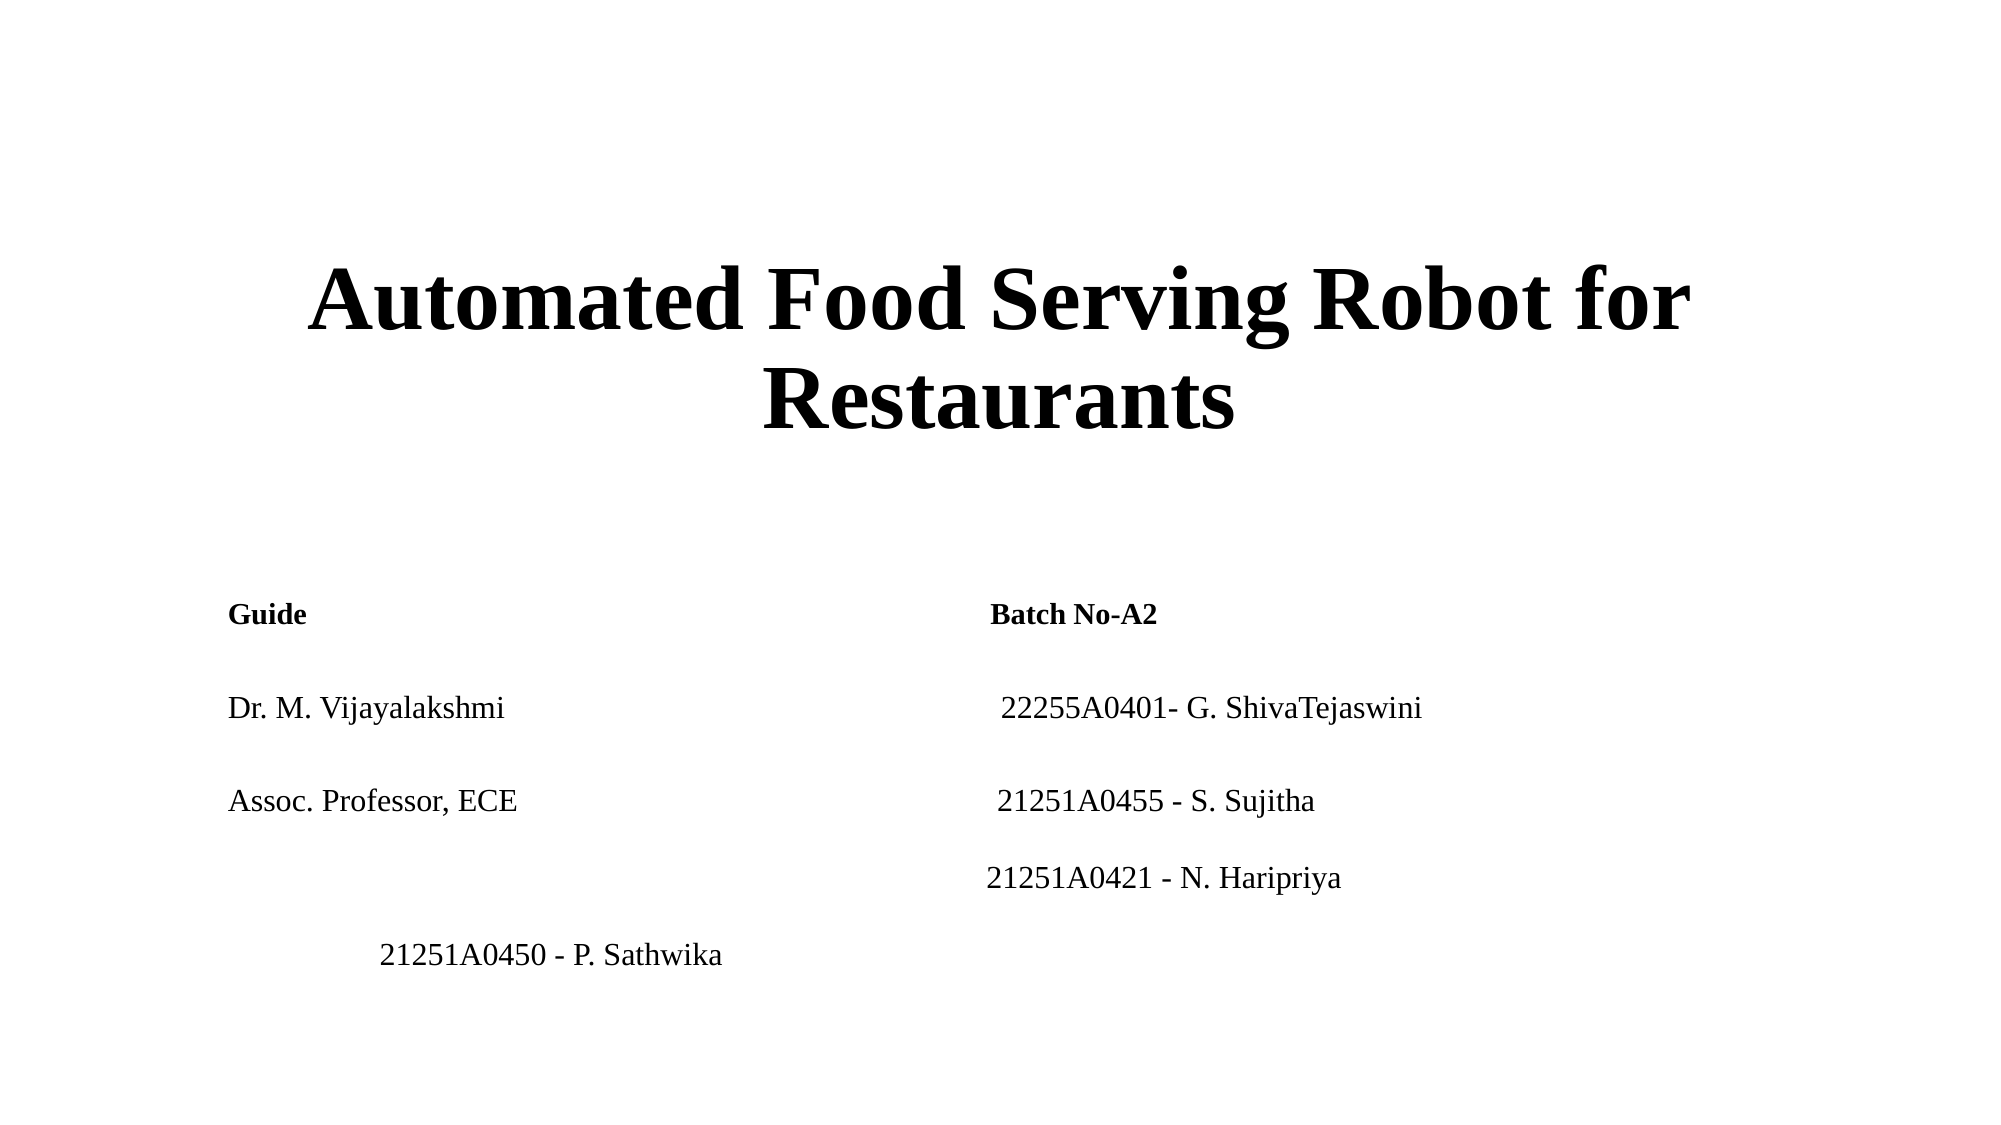

# Automated Food Serving Robot for Restaurants
Guide                                                                                           Batch No-A2
Dr. M. Vijayalakshmi                                                              22255A0401- G. ShivaTejaswini
Assoc. Professor, ECE                                                            21251A0455 - S. Sujitha
                                                                                               21251A0421 - N. Haripriya						                                         21251A0450 - P. Sathwika